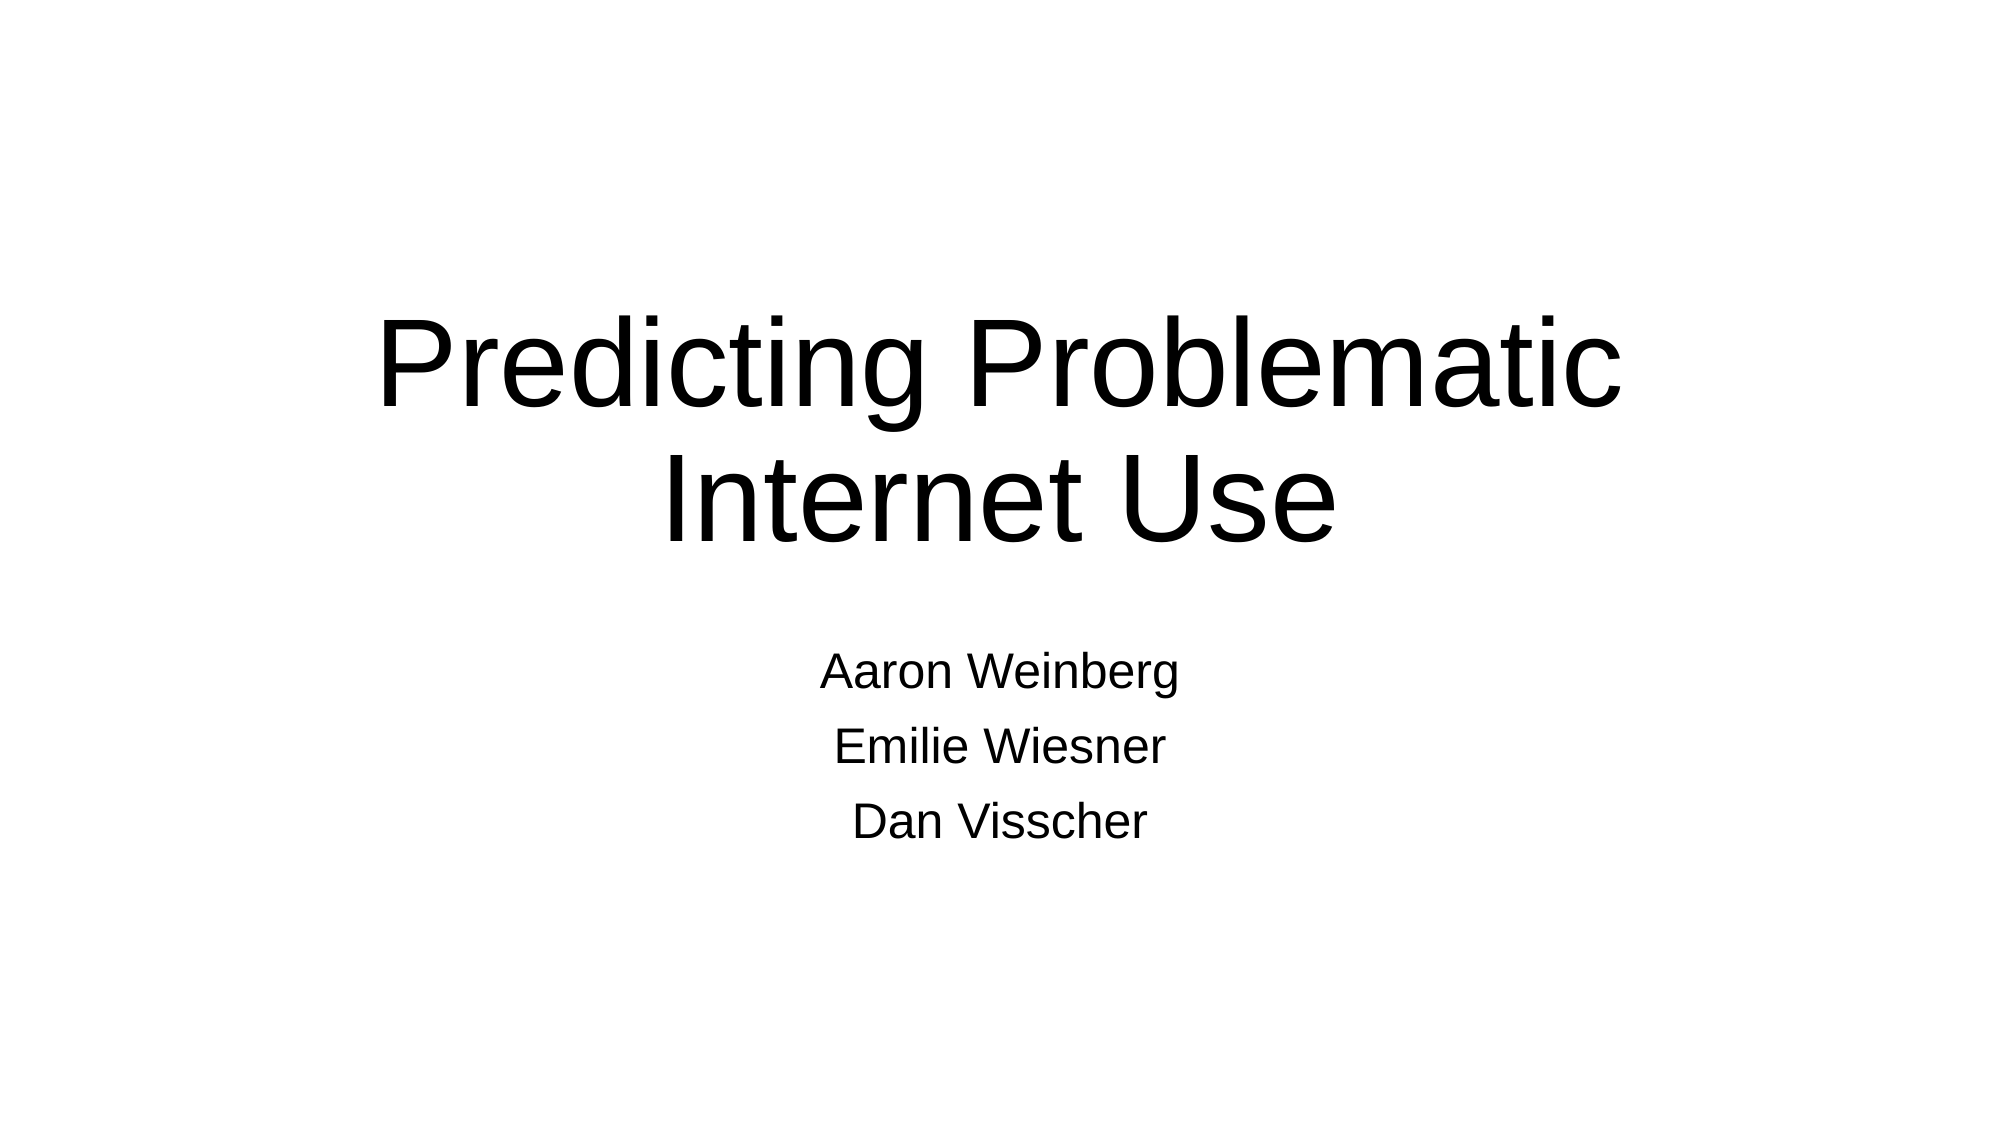

# Predicting Problematic Internet Use
Aaron Weinberg
Emilie Wiesner
Dan Visscher